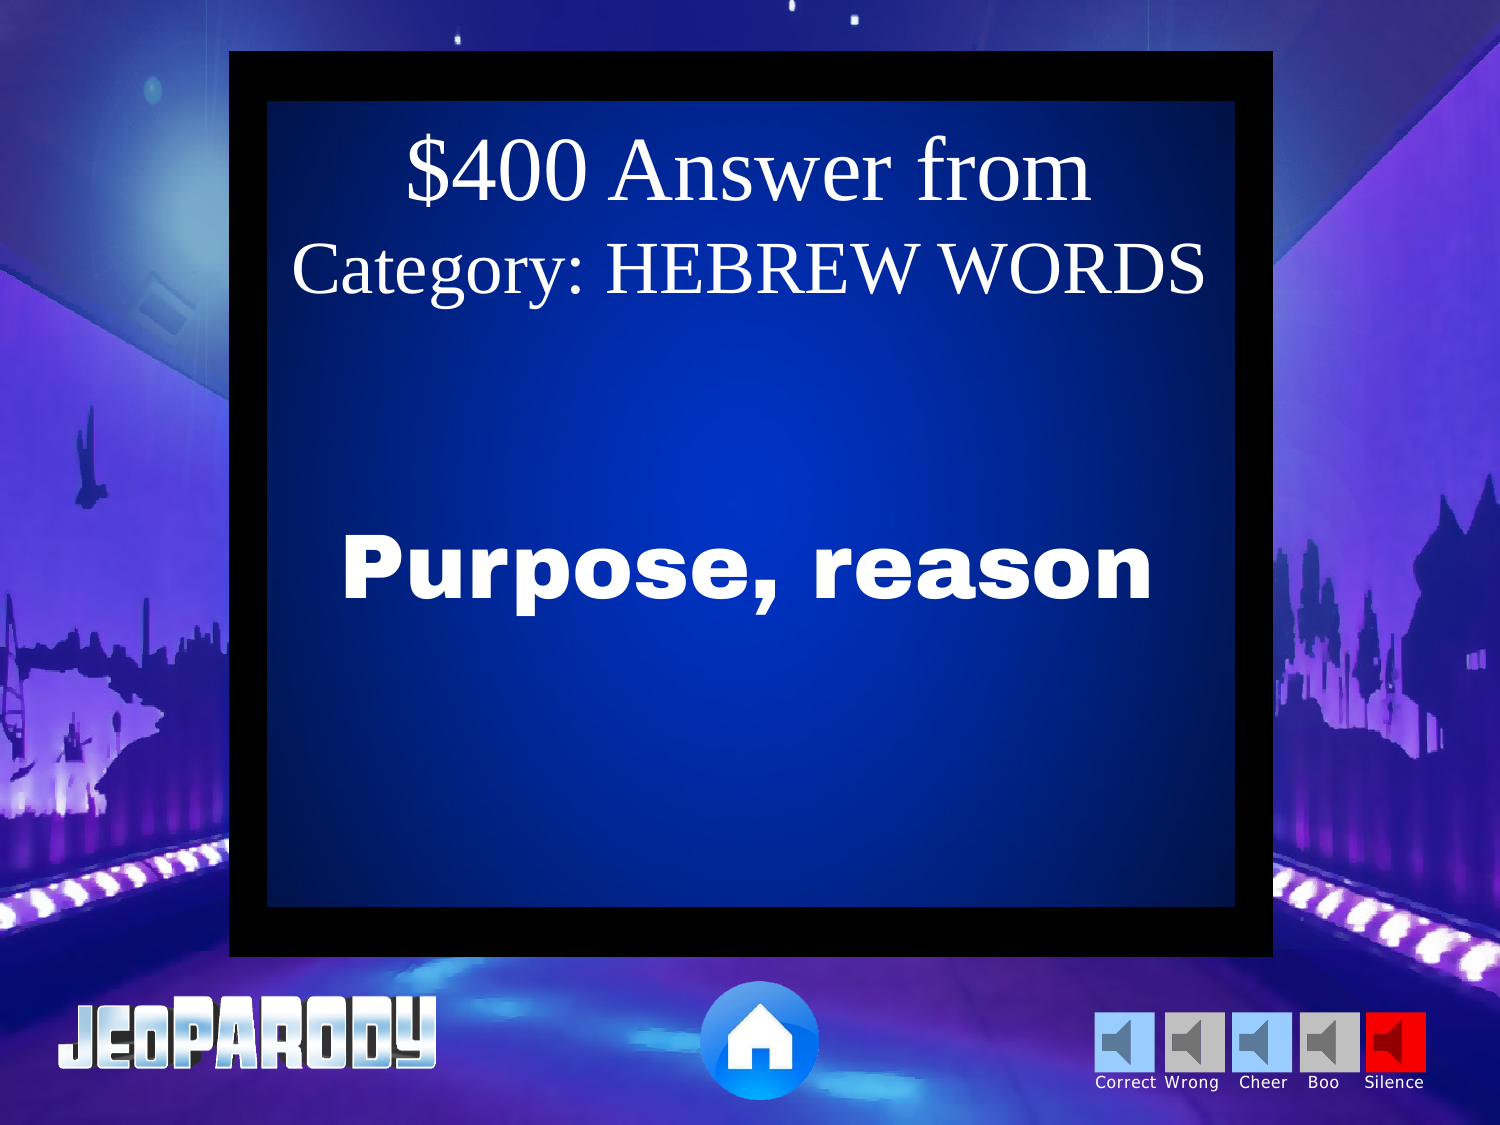

$400 Answer from
Category: HEBREW WORDS
Purpose, reason